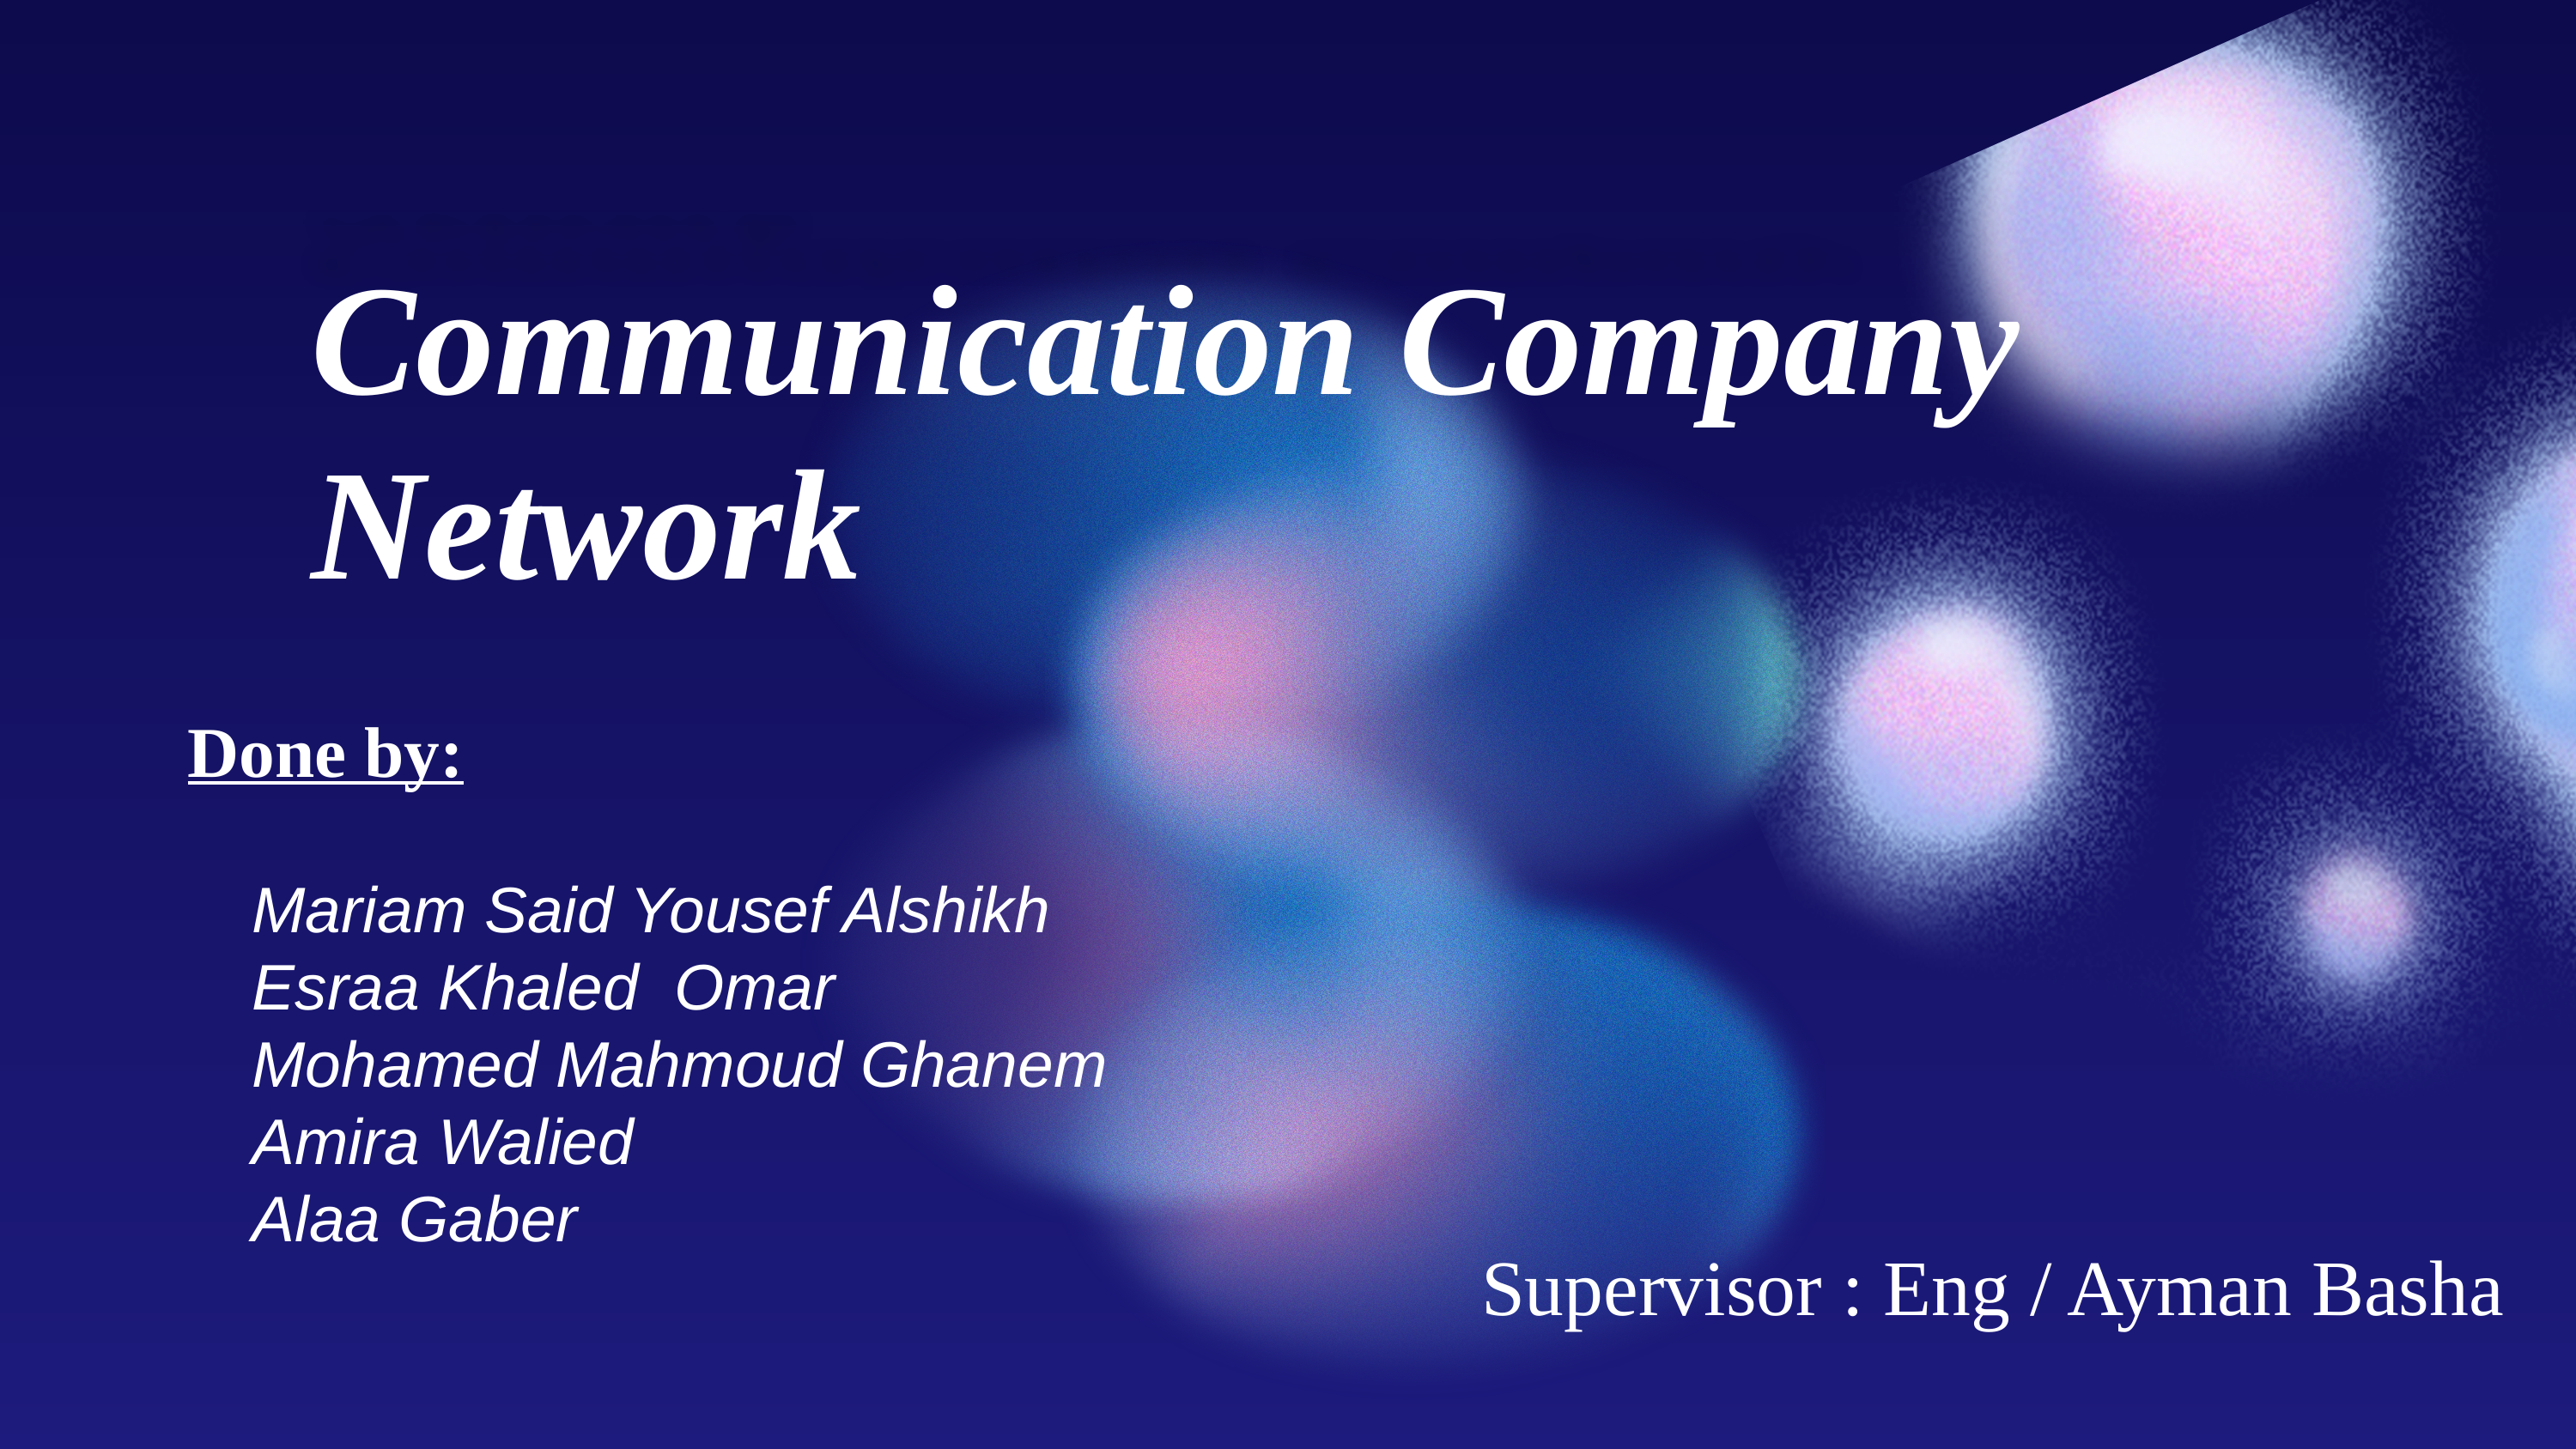

Communication Company Network

Done by:

Mariam Said Yousef Alshikh
Esraa Khaled  Omar
Mohamed Mahmoud Ghanem
Amira Walied
Alaa Gaber
Supervisor : Eng / Ayman Basha